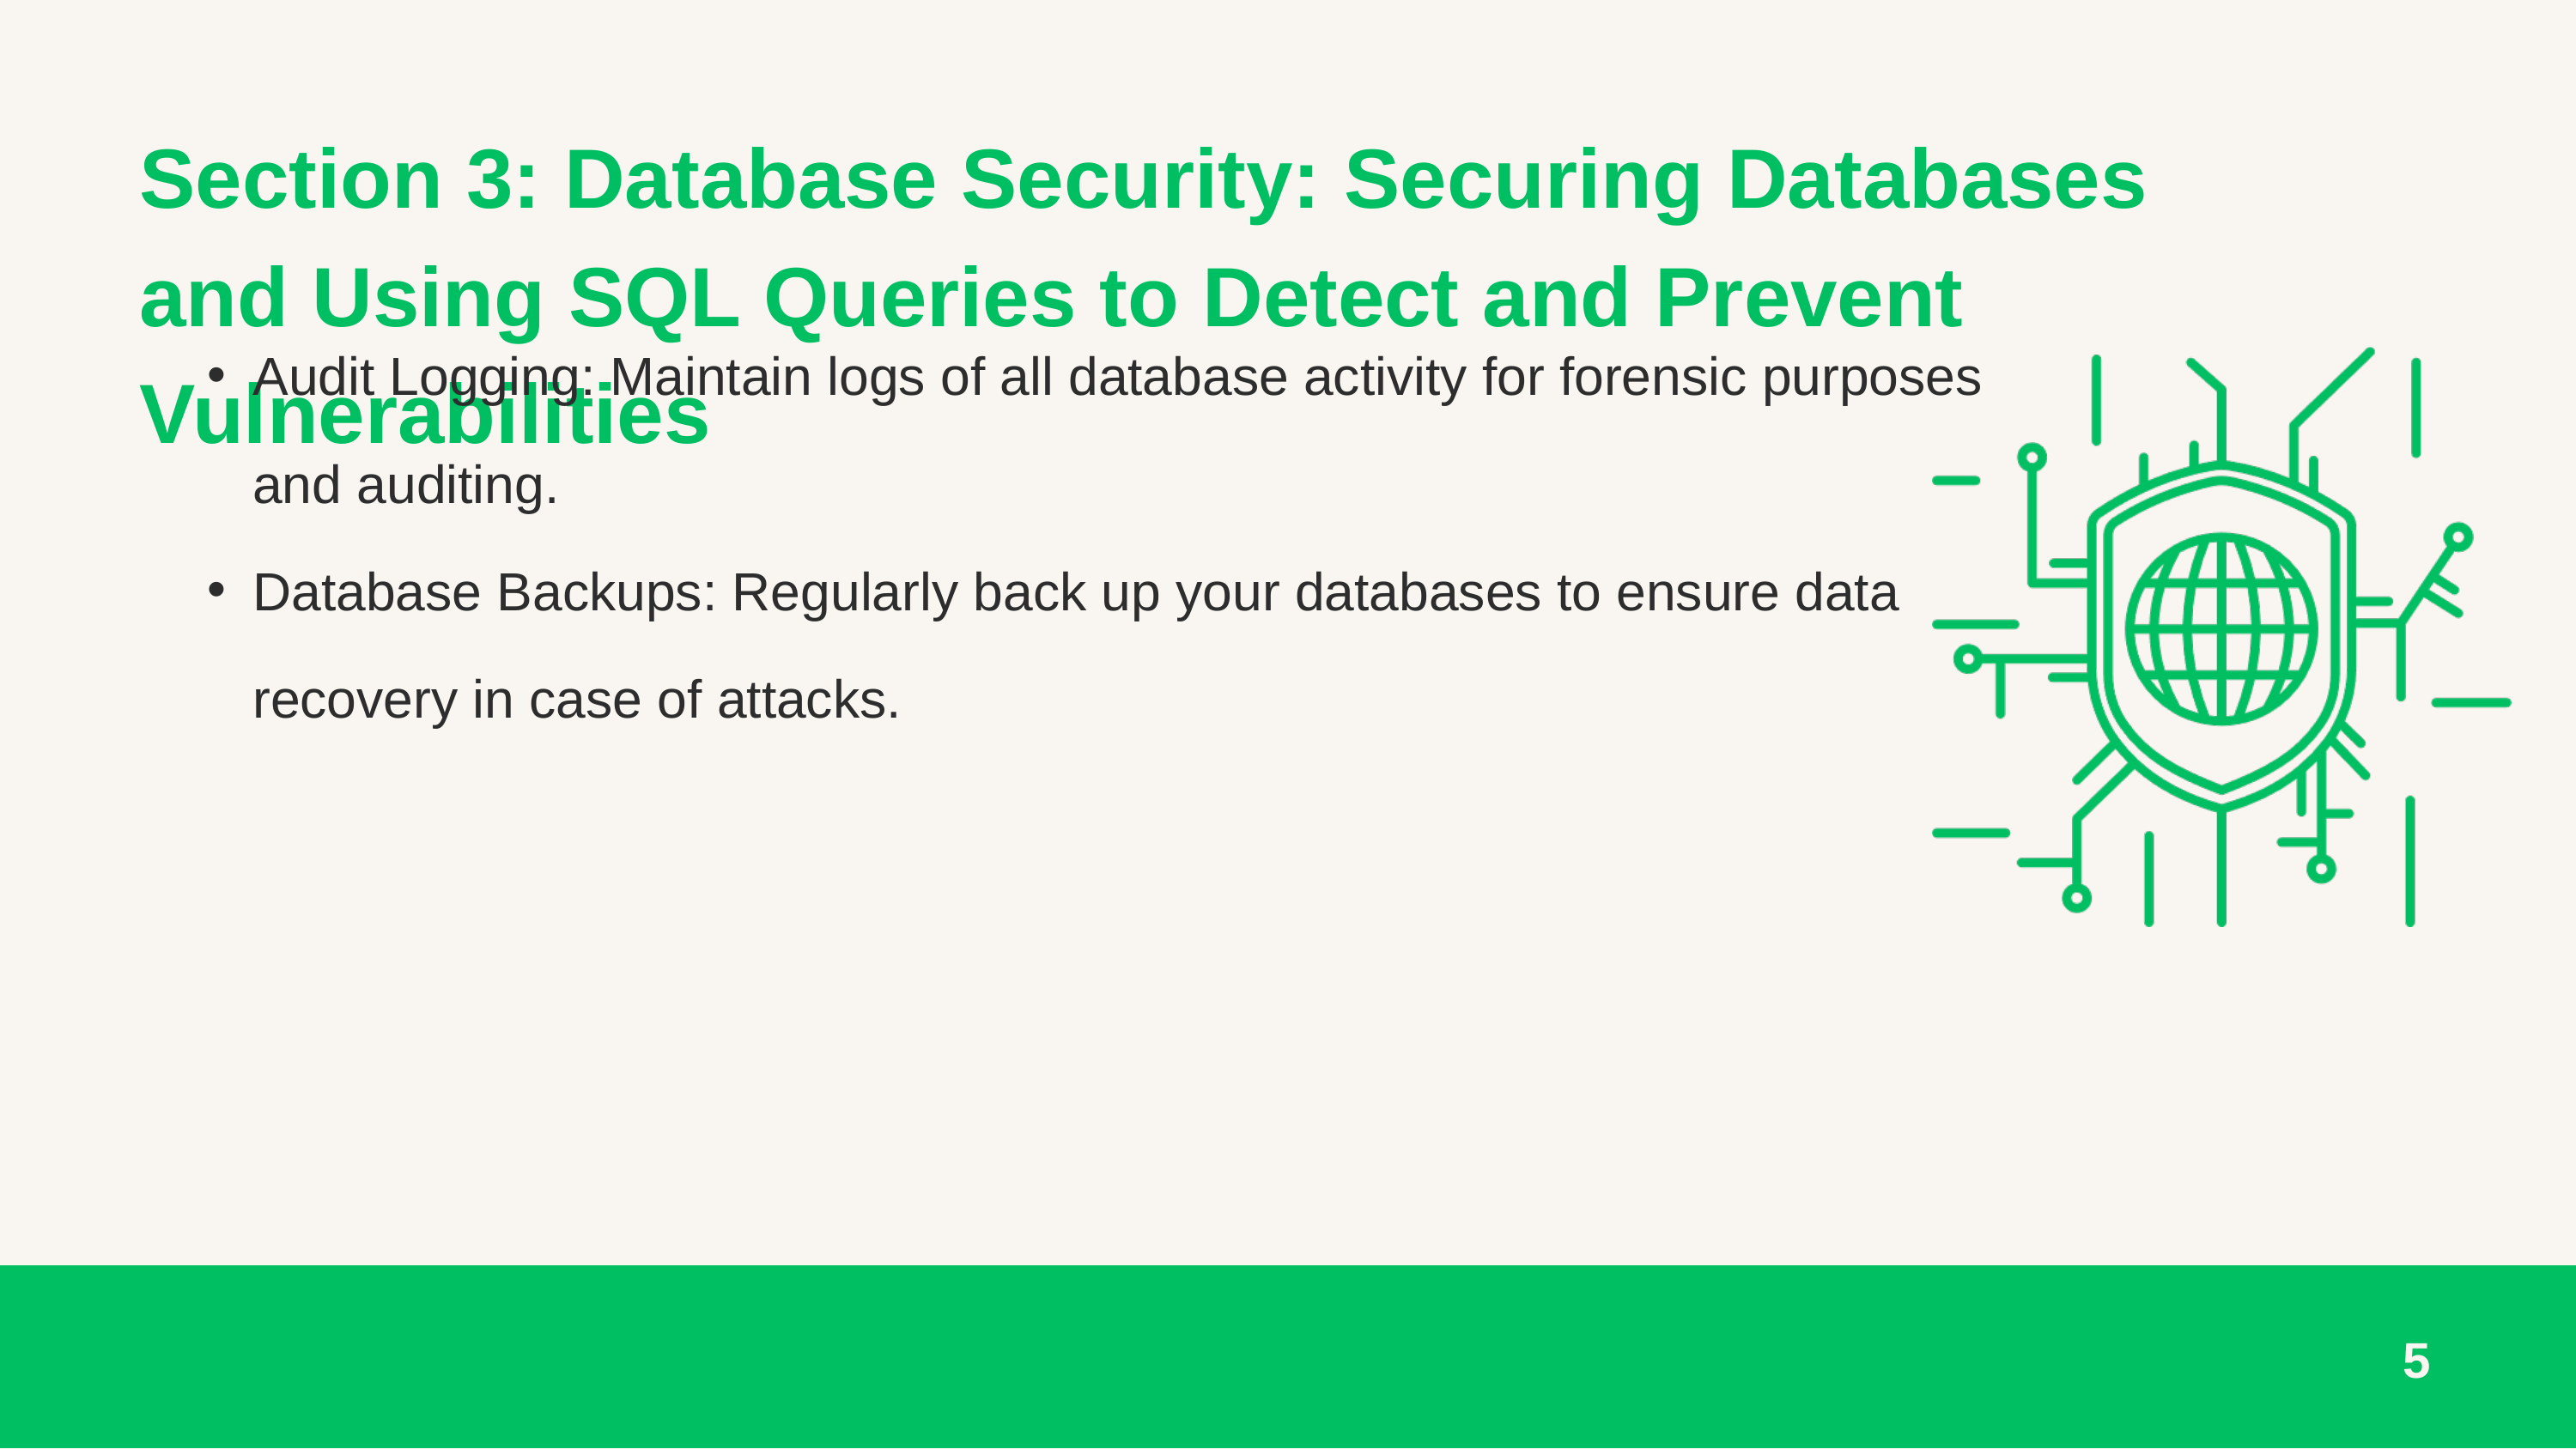

Section 3: Database Security: Securing Databases and Using SQL Queries to Detect and Prevent Vulnerabilities
Audit Logging: Maintain logs of all database activity for forensic purposes and auditing.
Database Backups: Regularly back up your databases to ensure data recovery in case of attacks.

5